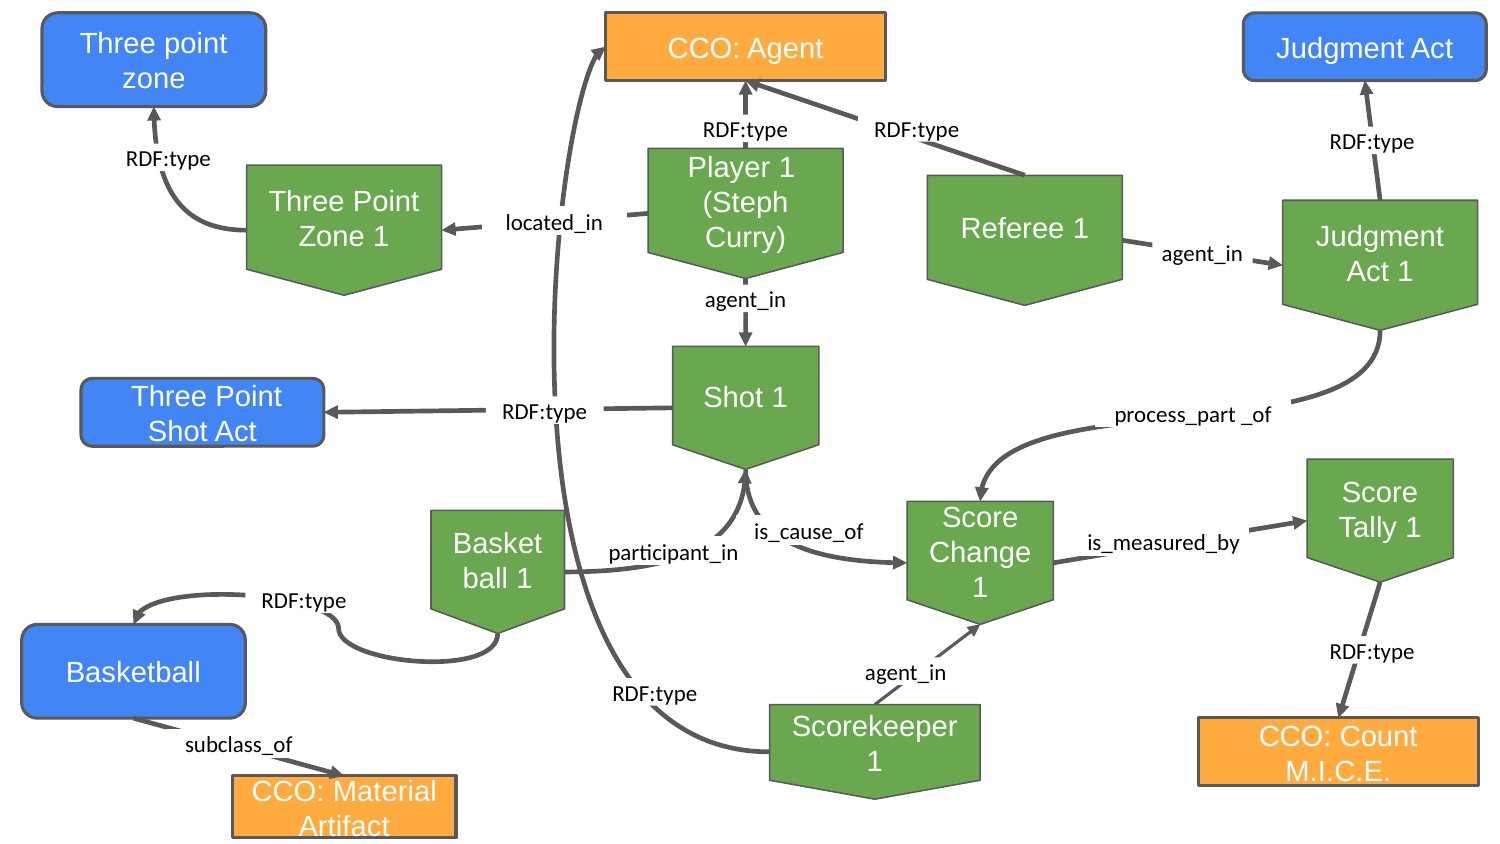

Three point zone
CCO: Agent
Judgment Act
RDF:type
RDF:type
RDF:type
RDF:type
Player 1
(Steph Curry)
Three Point Zone 1
Referee 1
Judgment Act 1
located_in
agent_in
agent_in
Shot 1
 Three Point Shot Act
RDF:type
process_part _of
Score Tally 1
Score Change 1
Basketball 1
is_cause_of
is_measured_by
participant_in
RDF:type
Basketball
RDF:type
agent_in
RDF:type
Scorekeeper 1
CCO: Count M.I.C.E.
subclass_of
CCO: Material Artifact